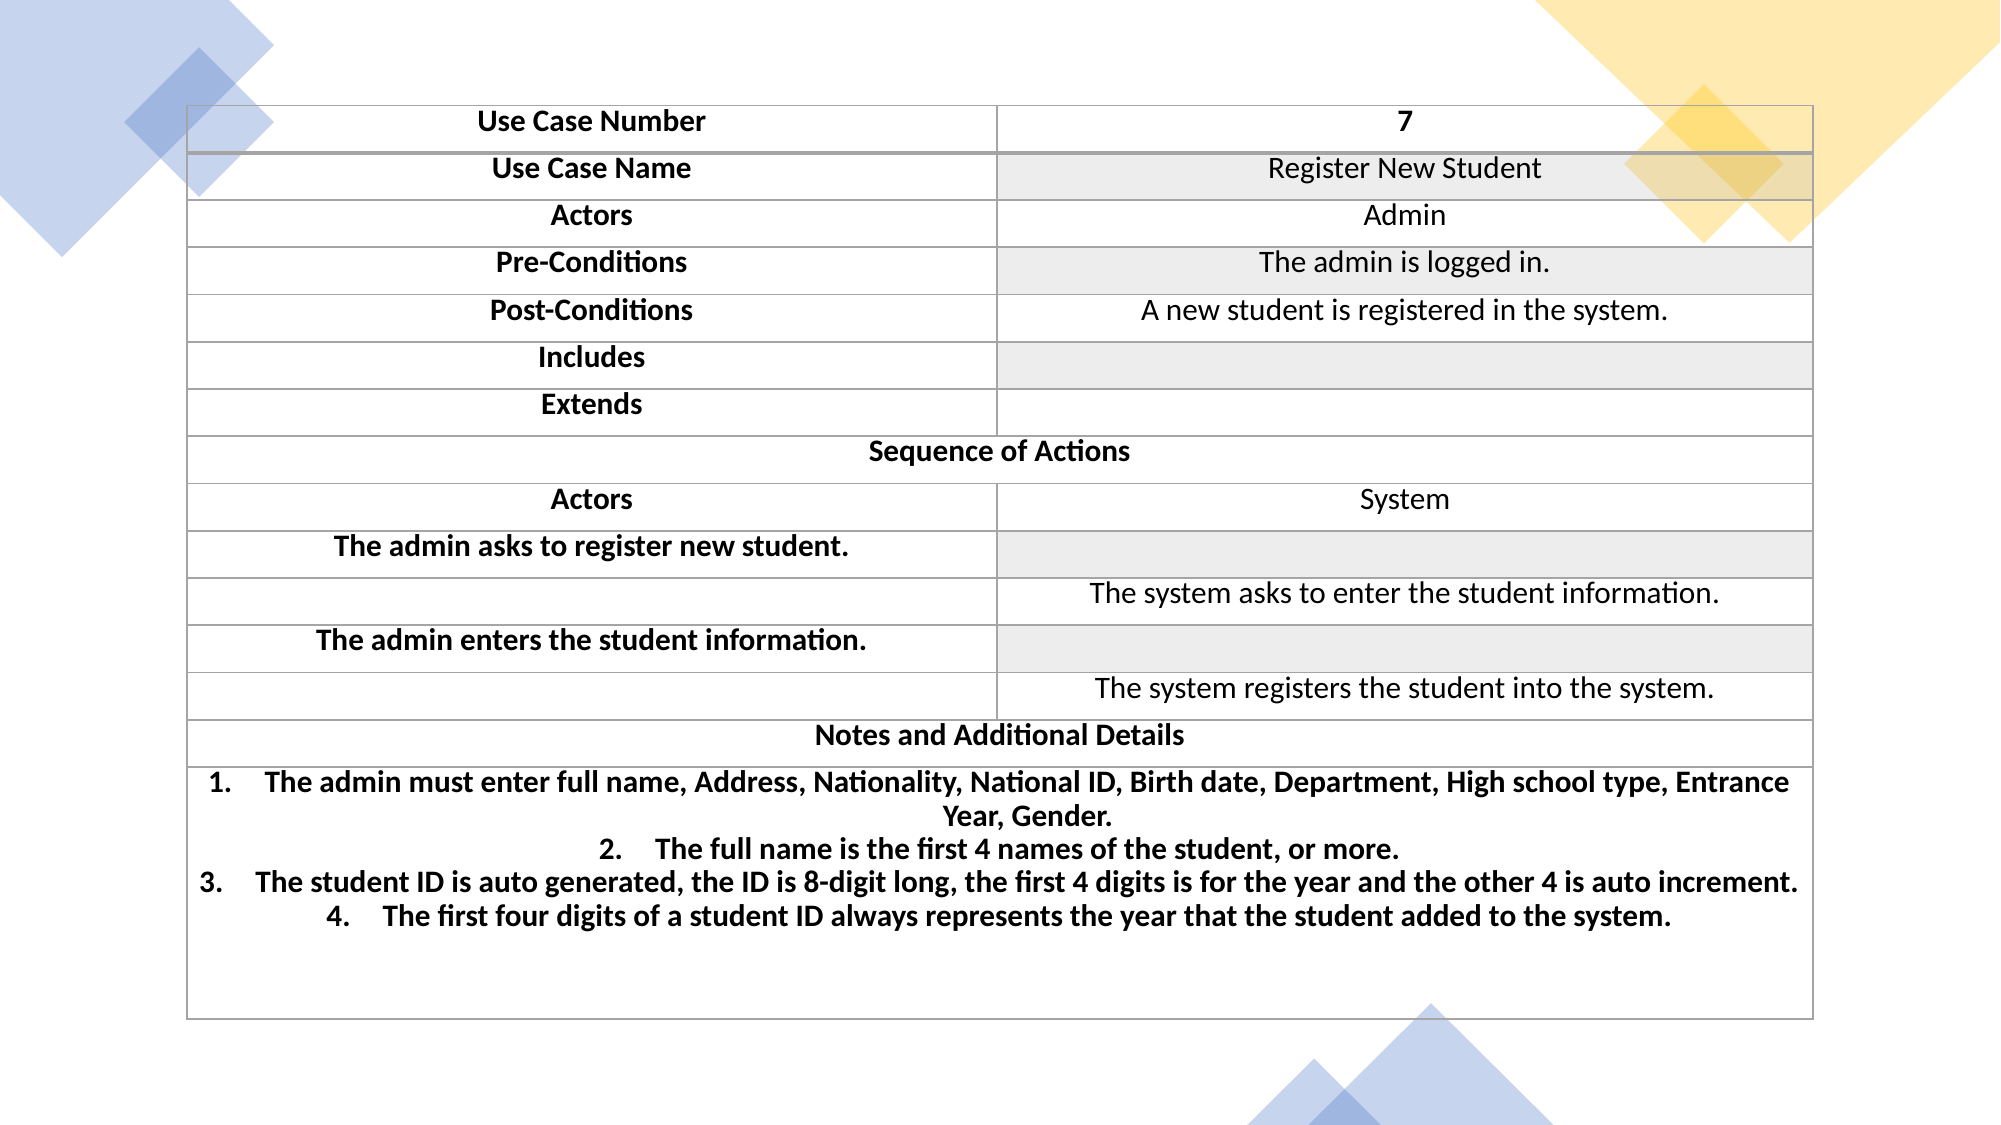

| Use Case Number | 7 |
| --- | --- |
| Use Case Name | Register New Student |
| Actors | Admin |
| Pre-Conditions | The admin is logged in. |
| Post-Conditions | A new student is registered in the system. |
| Includes |  |
| Extends |  |
| Sequence of Actions |  |
| Actors | System |
| The admin asks to register new student. |  |
|  | The system asks to enter the student information. |
| The admin enters the student information. |  |
|  | The system registers the student into the system. |
| Notes and Additional Details |  |
| The admin must enter full name, Address, Nationality, National ID, Birth date, Department, High school type, Entrance Year, Gender. The full name is the first 4 names of the student, or more. The student ID is auto generated, the ID is 8-digit long, the first 4 digits is for the year and the other 4 is auto increment. The first four digits of a student ID always represents the year that the student added to the system. |  |